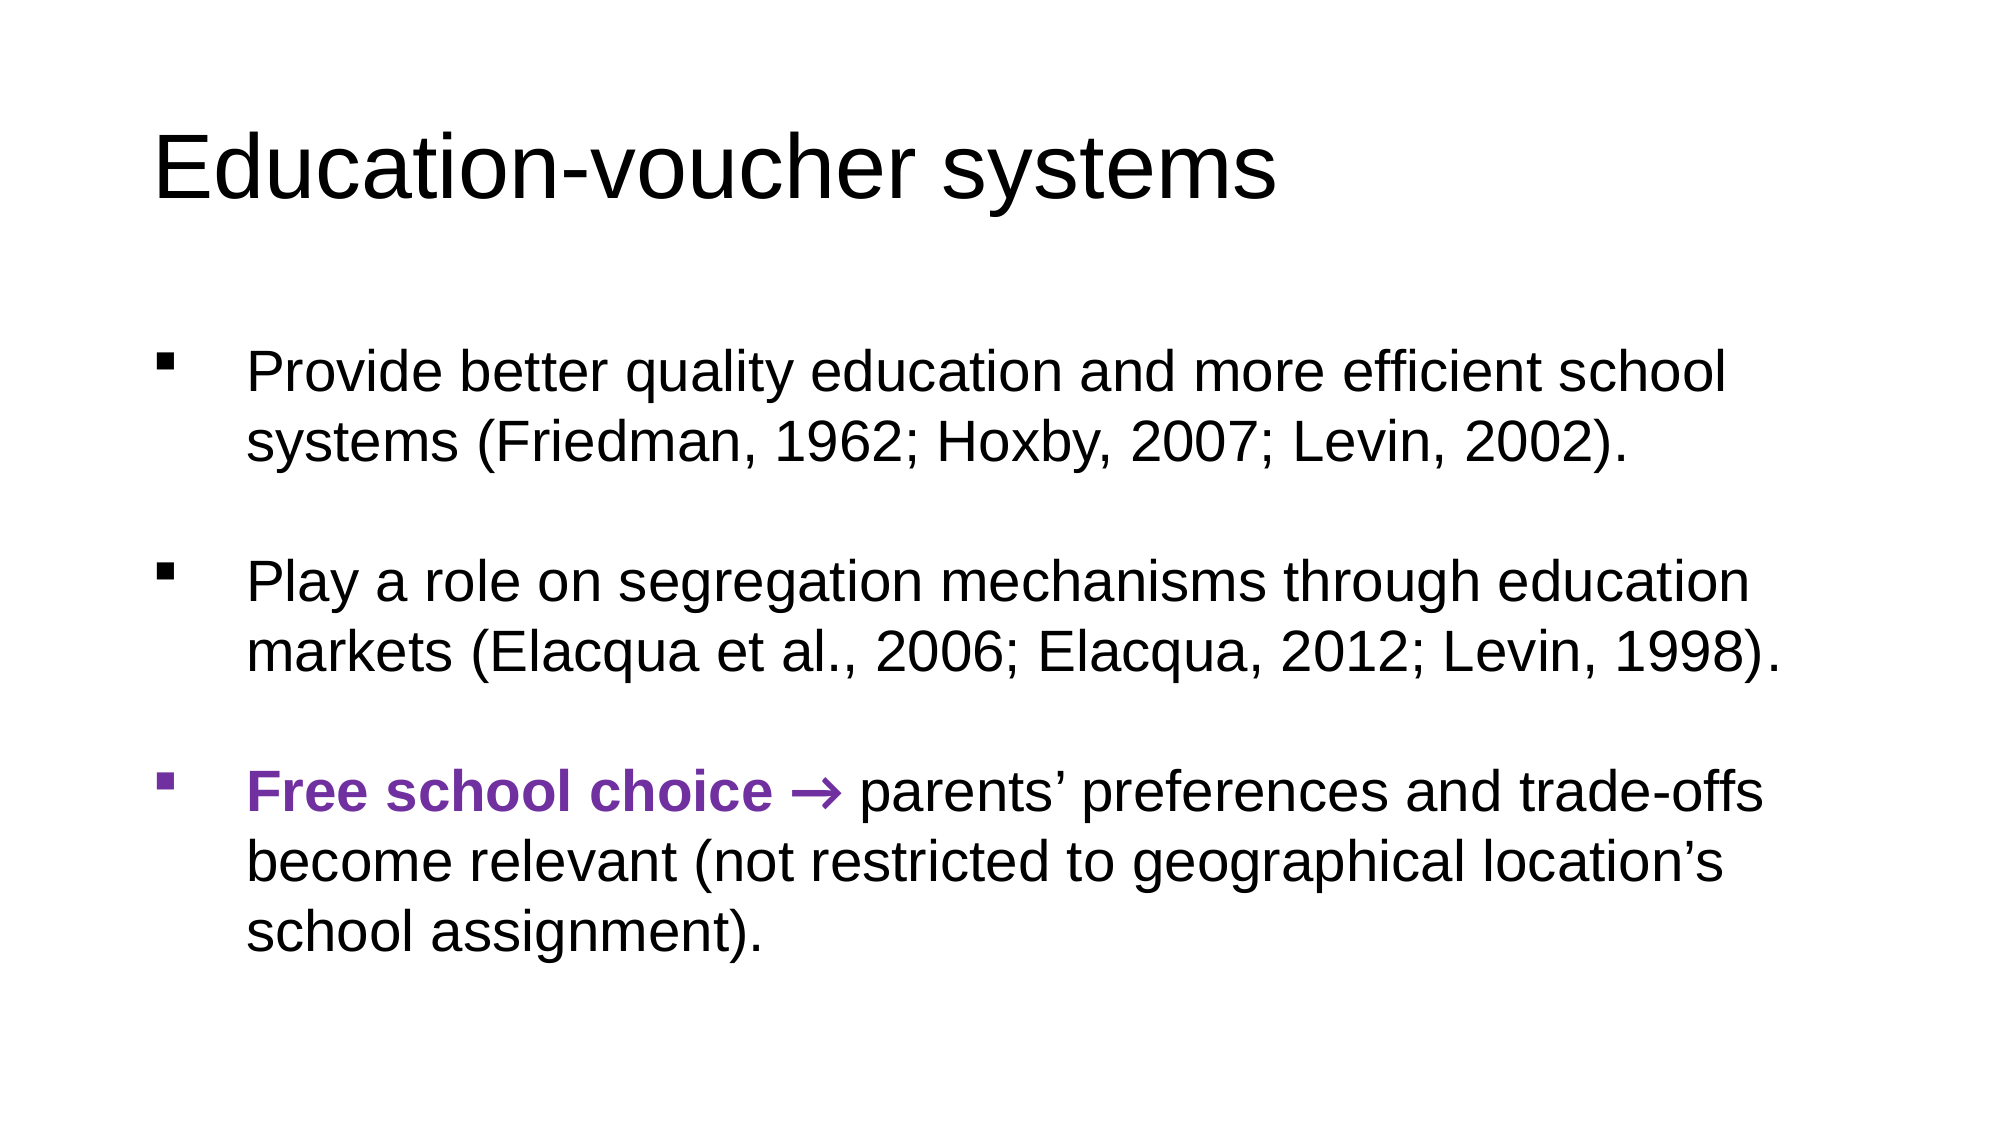

# Education-voucher systems
Provide better quality education and more efficient school systems (Friedman, 1962; Hoxby, 2007; Levin, 2002).

Play a role on segregation mechanisms through education markets (Elacqua et al., 2006; Elacqua, 2012; Levin, 1998).

Free school choice → parents’ preferences and trade-offs become relevant (not restricted to geographical location’s school assignment).